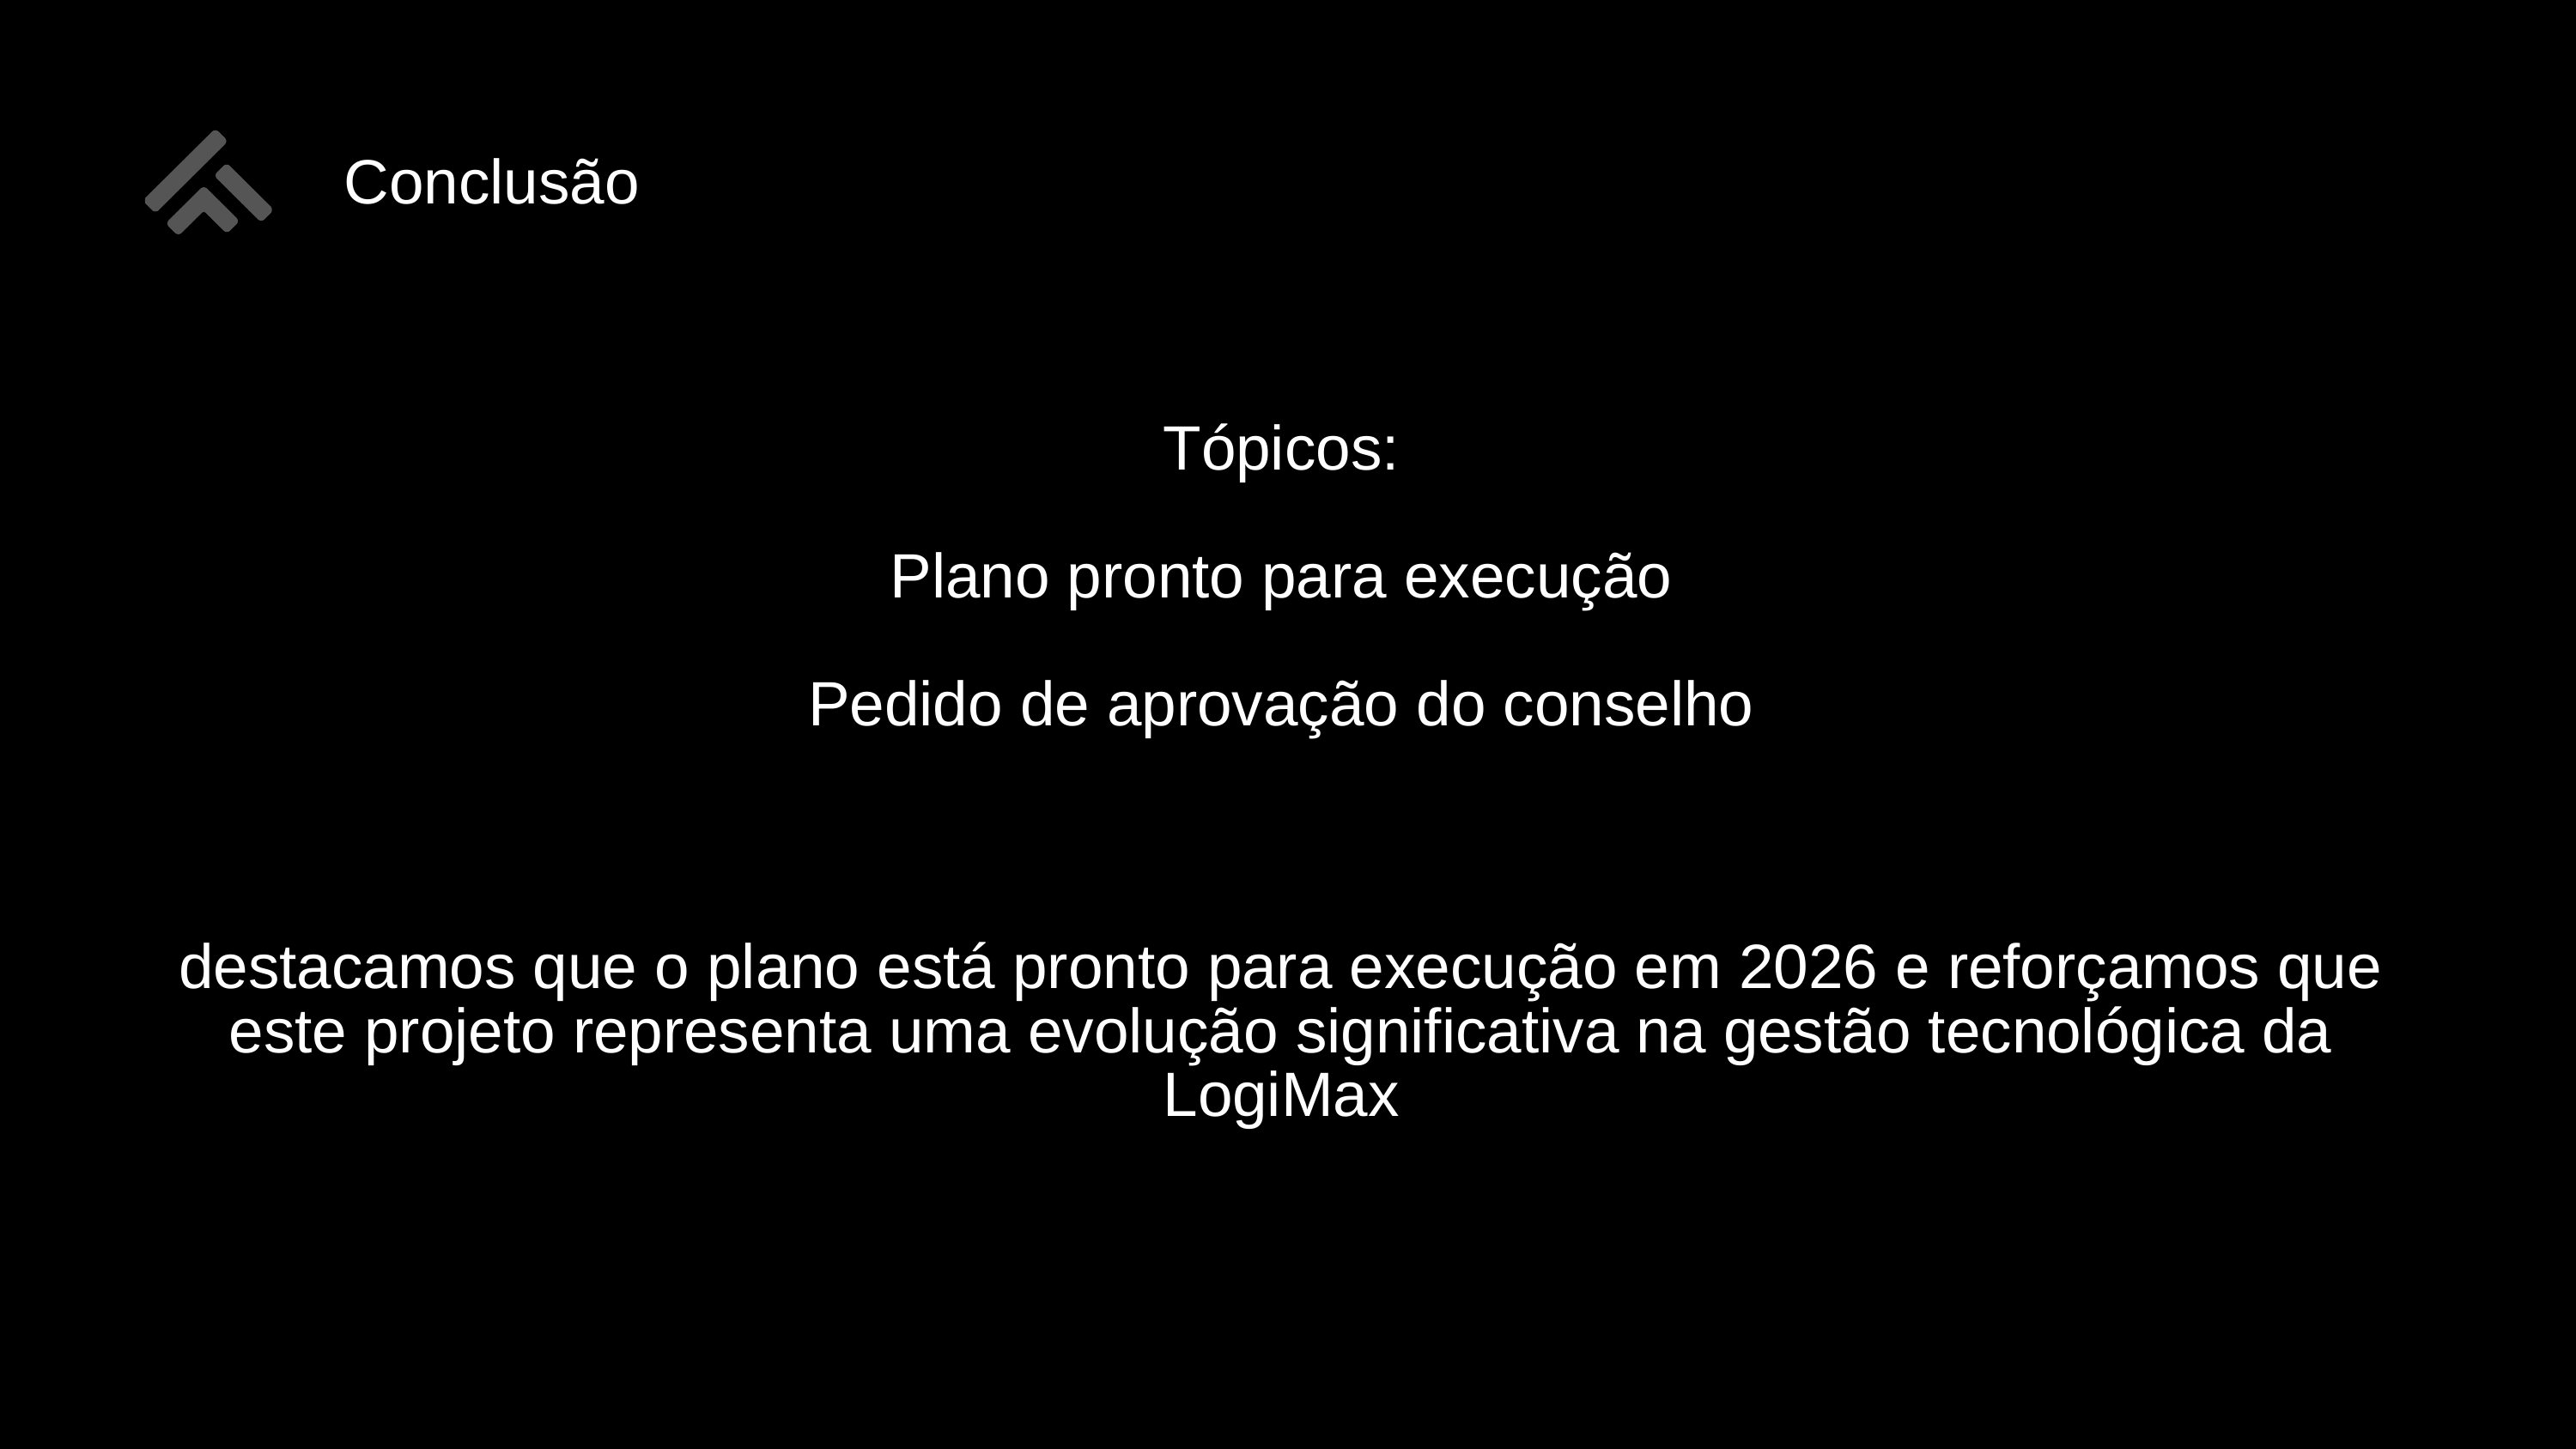

Conclusão
Tópicos:

Plano pronto para execução

Pedido de aprovação do conselho
destacamos que o plano está pronto para execução em 2026 e reforçamos que este projeto representa uma evolução significativa na gestão tecnológica da LogiMax